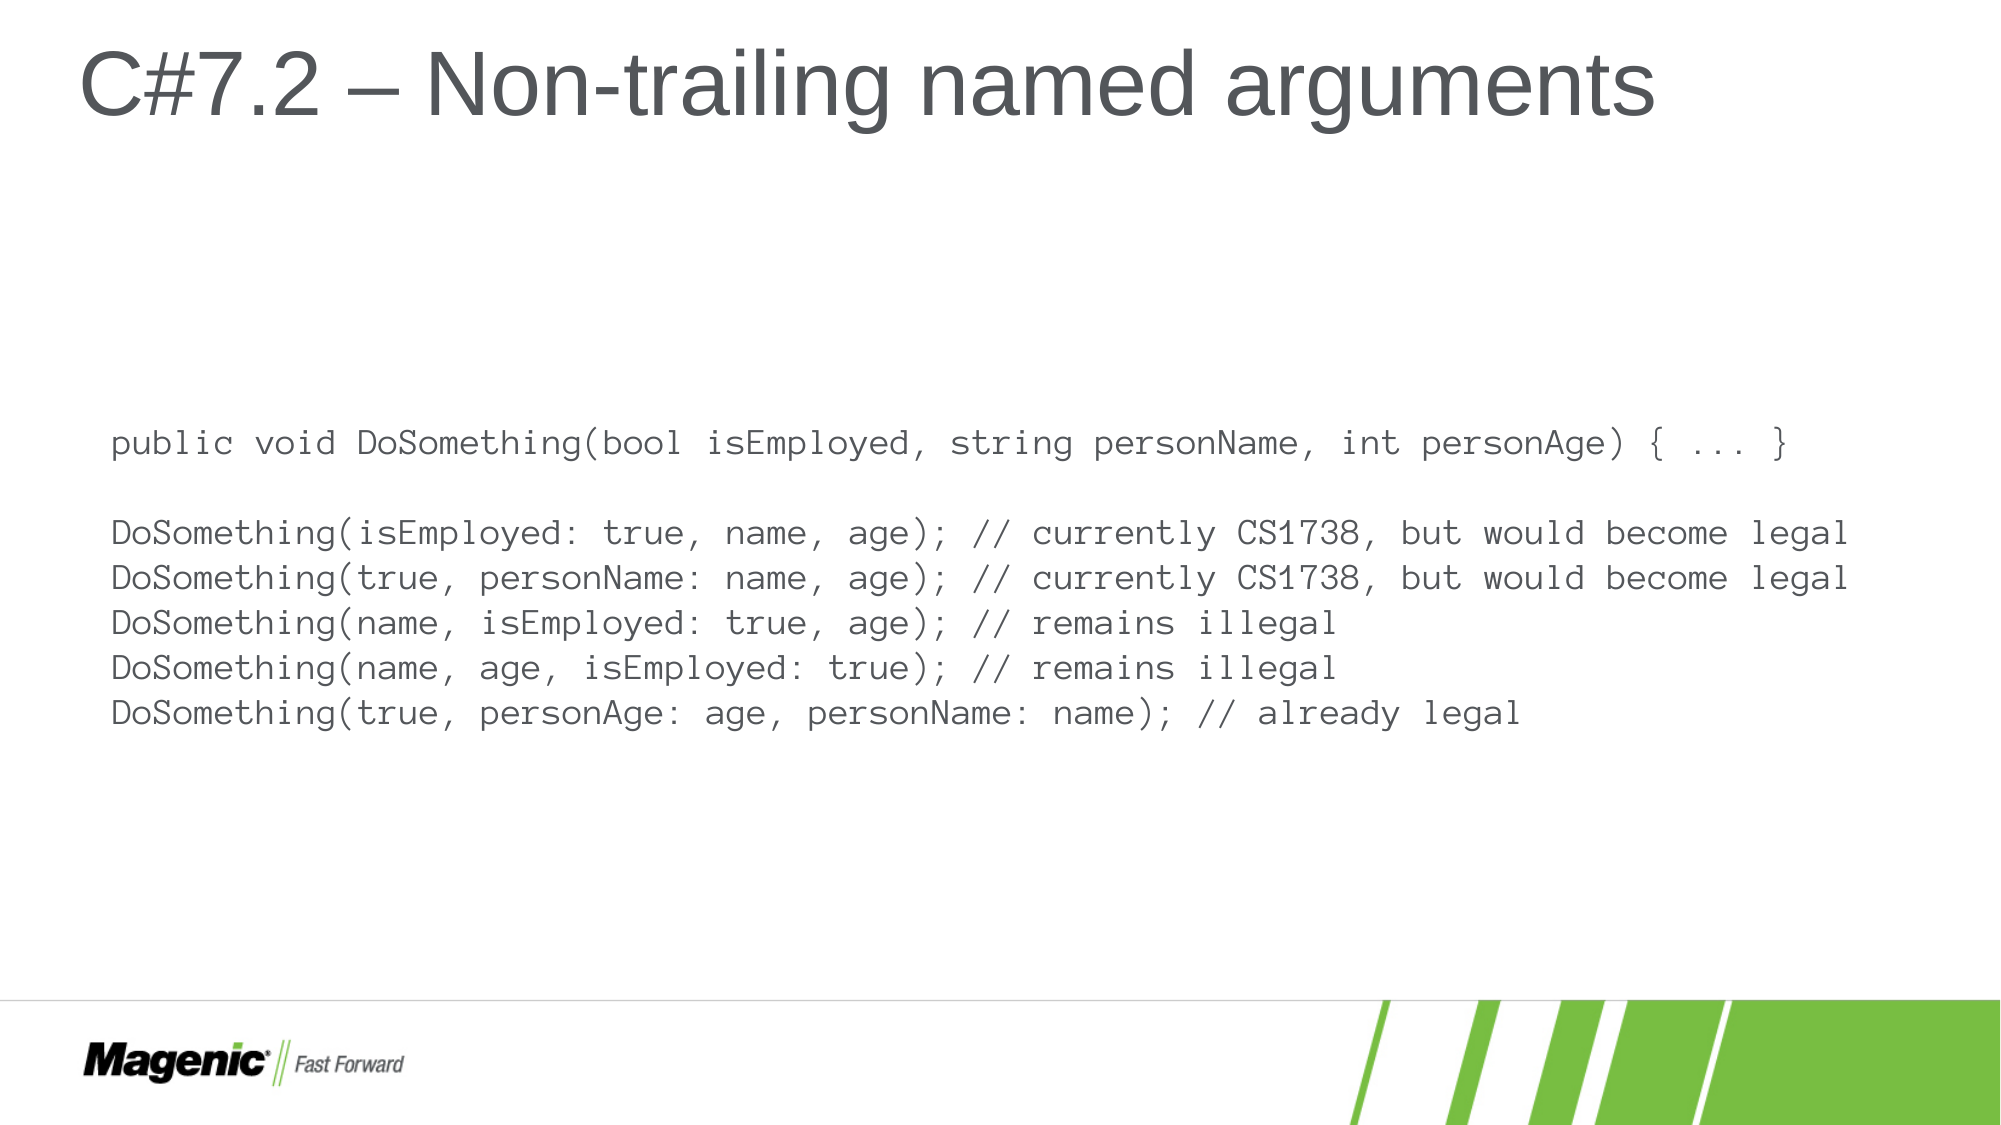

# C#7.2 – Non-trailing named arguments
public void DoSomething(bool isEmployed, string personName, int personAge) { ... }

DoSomething(isEmployed: true, name, age); // currently CS1738, but would become legal
DoSomething(true, personName: name, age); // currently CS1738, but would become legal
DoSomething(name, isEmployed: true, age); // remains illegal
DoSomething(name, age, isEmployed: true); // remains illegal
DoSomething(true, personAge: age, personName: name); // already legal